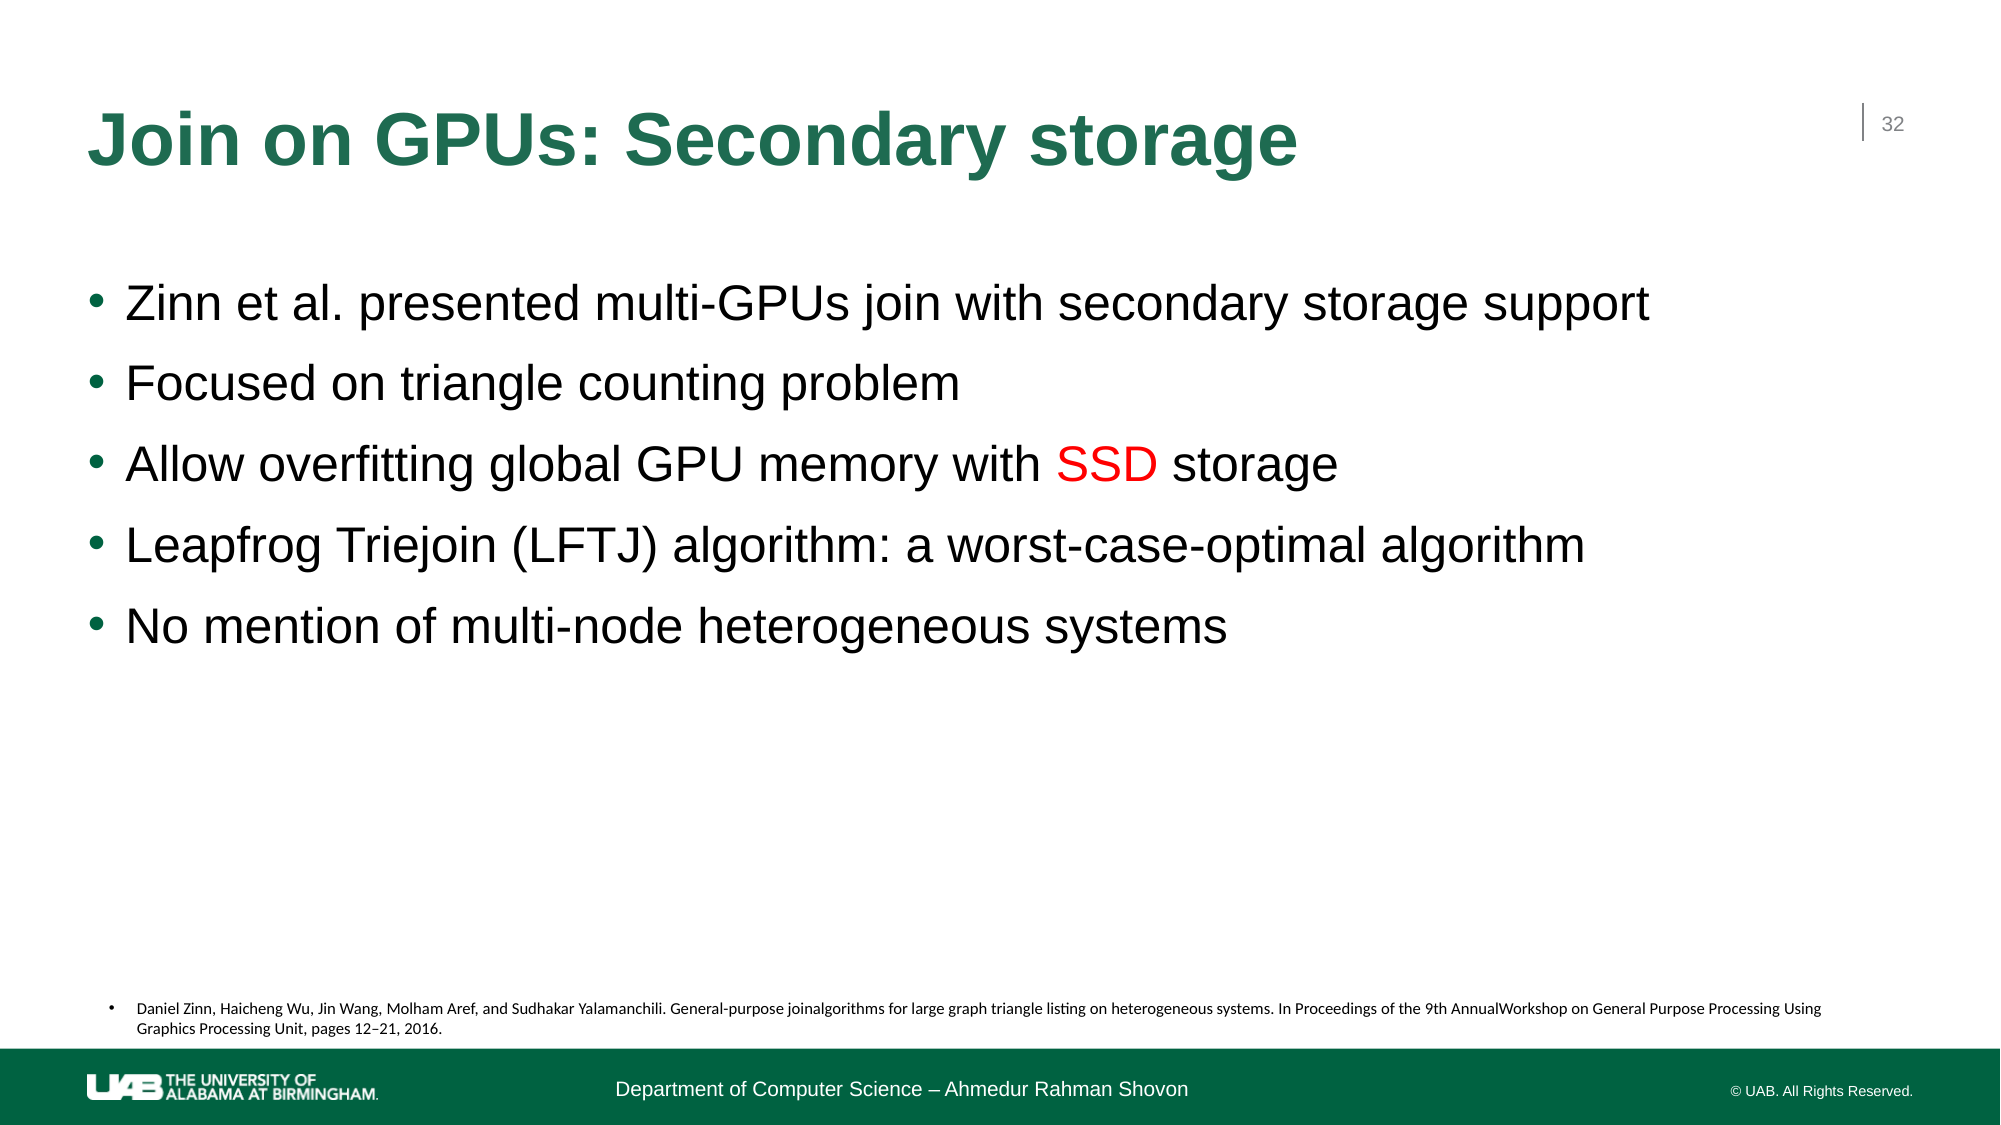

# Join on GPUs: Secondary storage
32
Zinn et al. presented multi-GPUs join with secondary storage support
Focused on triangle counting problem
Allow overfitting global GPU memory with SSD storage
Leapfrog Triejoin (LFTJ) algorithm: a worst-case-optimal algorithm
No mention of multi-node heterogeneous systems
Daniel Zinn, Haicheng Wu, Jin Wang, Molham Aref, and Sudhakar Yalamanchili. General-purpose joinalgorithms for large graph triangle listing on heterogeneous systems. In Proceedings of the 9th AnnualWorkshop on General Purpose Processing Using Graphics Processing Unit, pages 12–21, 2016.
Department of Computer Science – Ahmedur Rahman Shovon